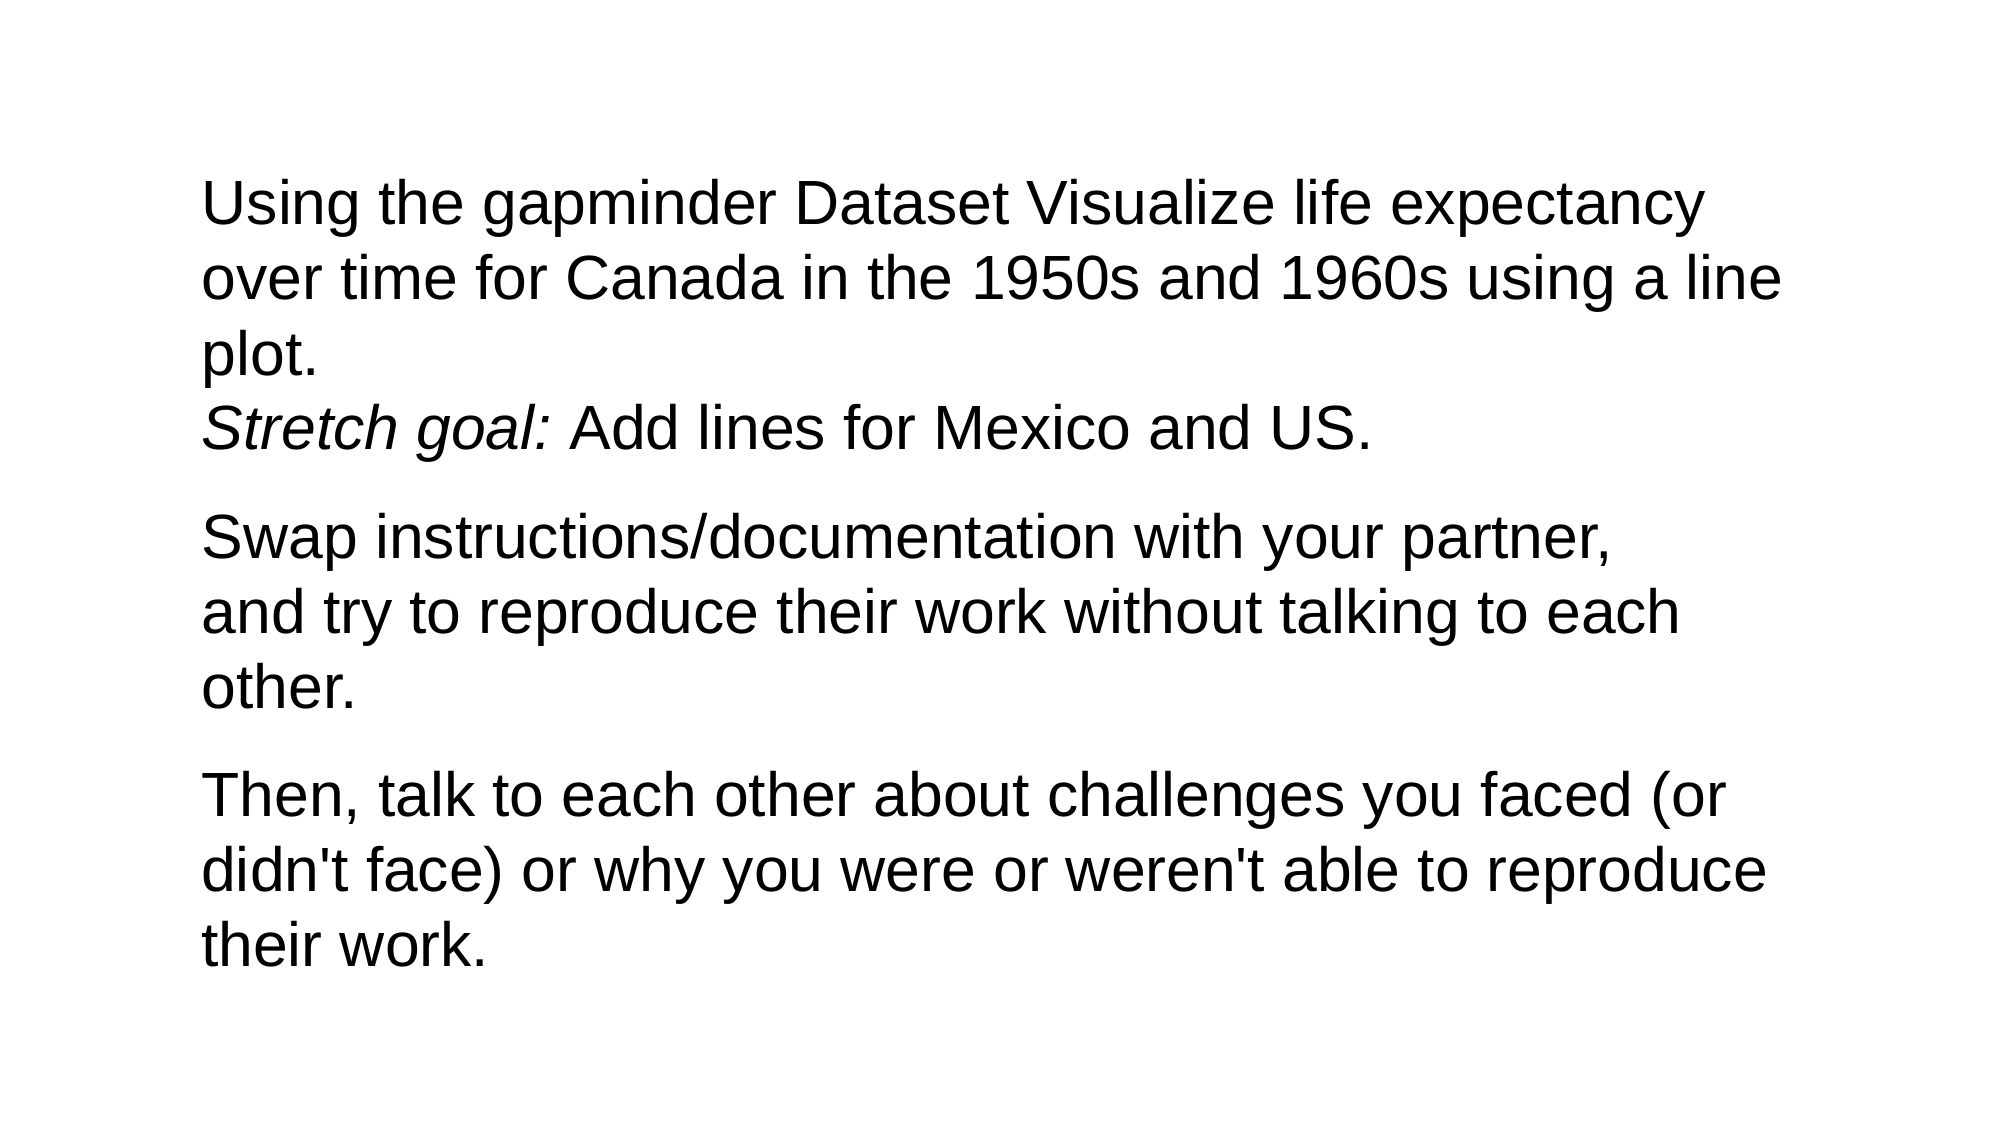

Using the gapminder Dataset Visualize life expectancy over time for Canada in the 1950s and 1960s using a line plot.
Stretch goal: Add lines for Mexico and US.
Swap instructions/documentation with your partner, and try to reproduce their work without talking to each other.
Then, talk to each other about challenges you faced (or didn't face) or why you were or weren't able to reproduce their work.